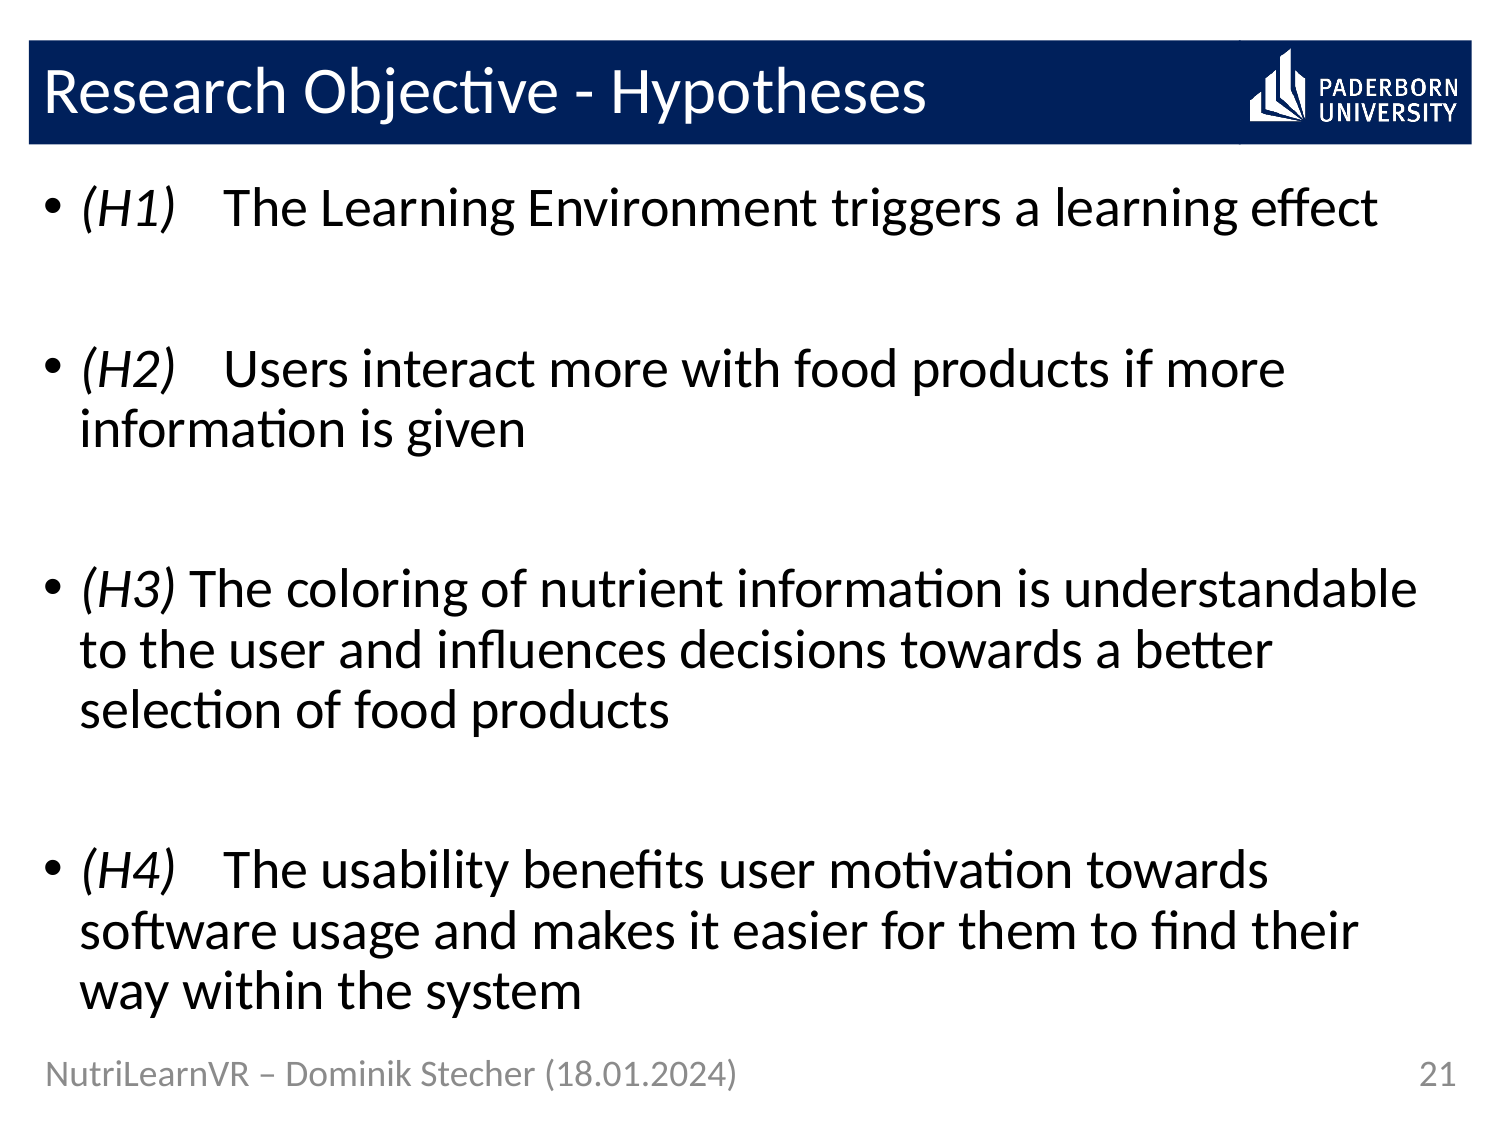

# Research Objective - Hypotheses
(H1)	The Learning Environment triggers a learning effect

(H2)	Users interact more with food products if more information is given

(H3) The coloring of nutrient information is understandable to the user and influences decisions towards a better selection of food products

(H4)	The usability benefits user motivation towards software usage and makes it easier for them to find their way within the system

21